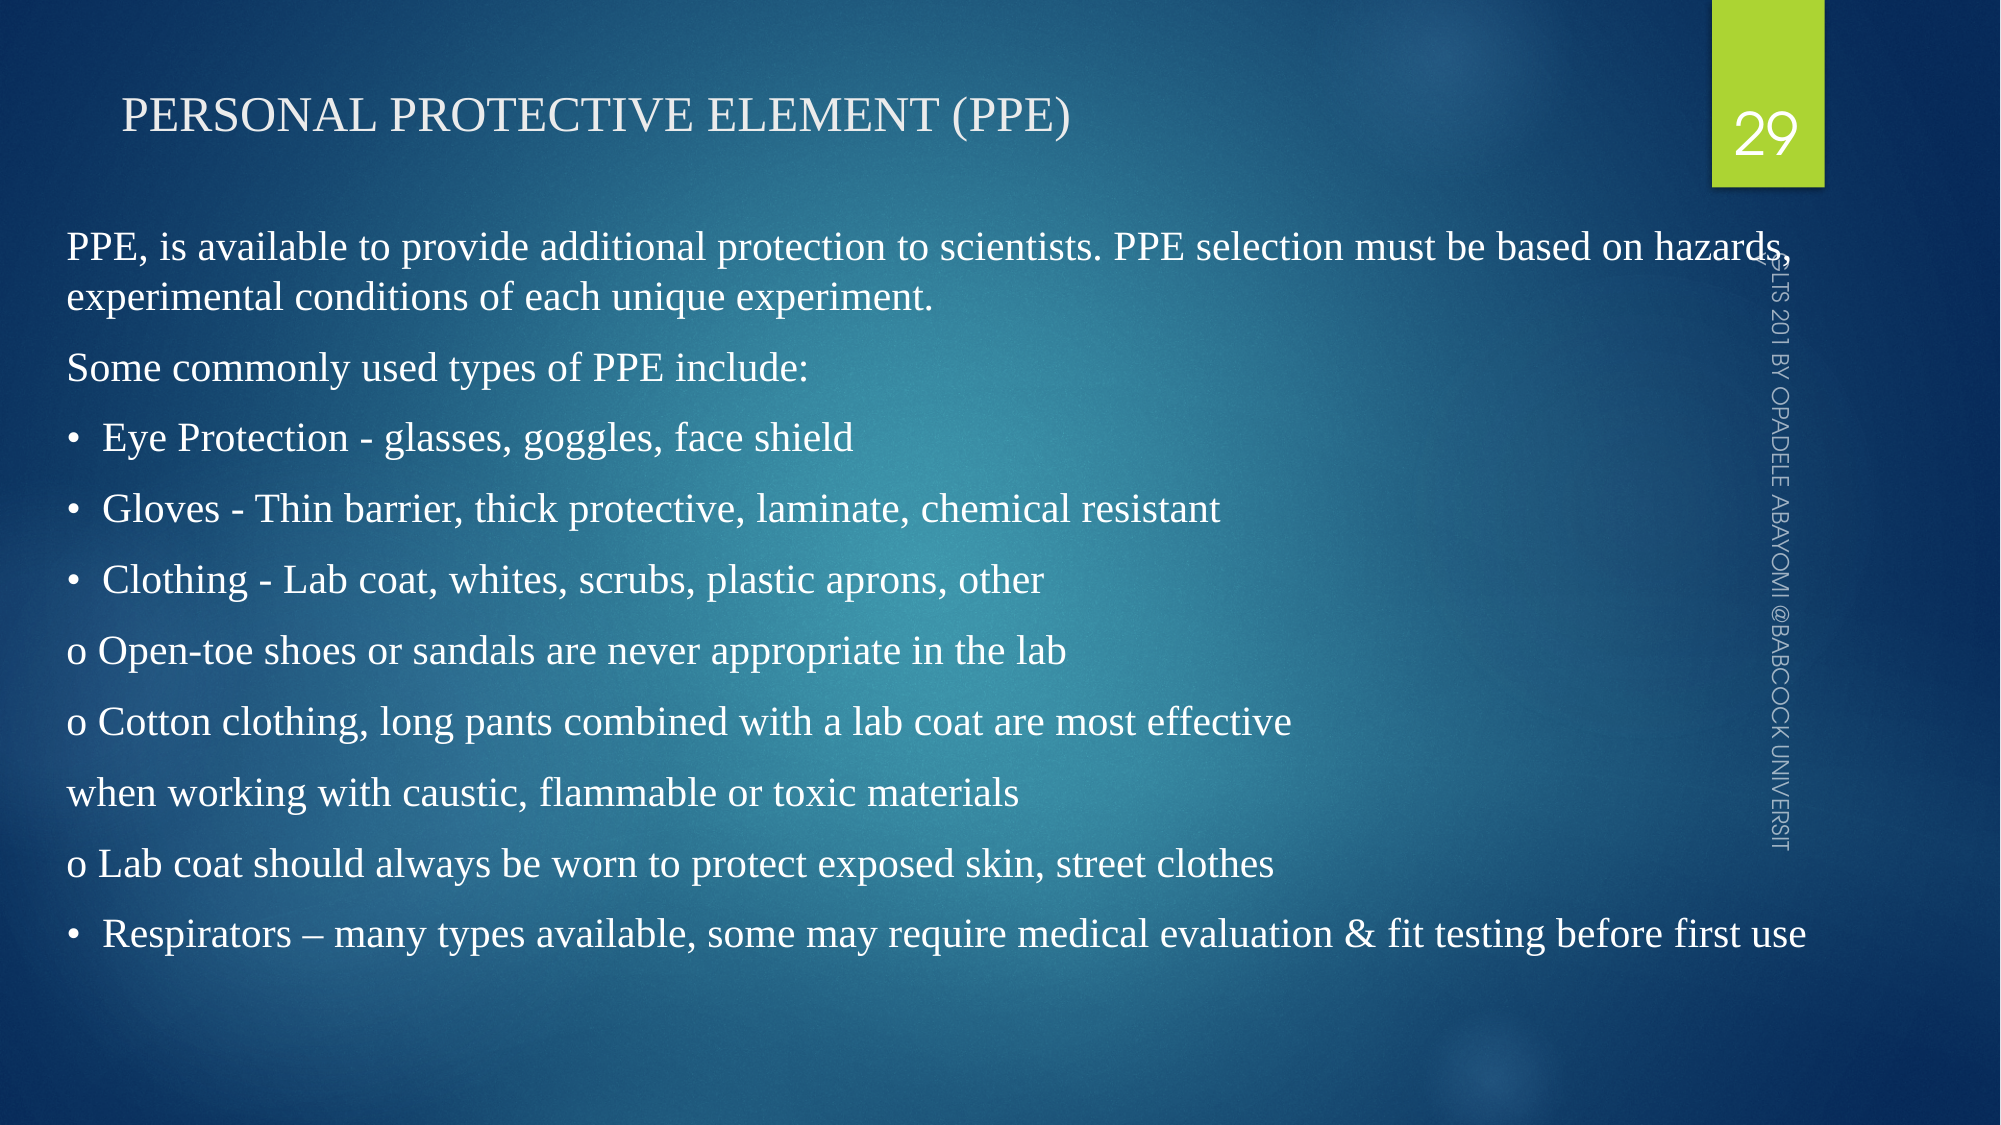

29
# PERSONAL PROTECTIVE ELEMENT (PPE)
PPE, is available to provide additional protection to scientists. PPE selection must be based on hazards, experimental conditions of each unique experiment.
Some commonly used types of PPE include:
•  Eye Protection - glasses, goggles, face shield
•  Gloves - Thin barrier, thick protective, laminate, chemical resistant
•  Clothing - Lab coat, whites, scrubs, plastic aprons, other
o Open-toe shoes or sandals are never appropriate in the lab
o Cotton clothing, long pants combined with a lab coat are most effective
when working with caustic, flammable or toxic materials
o Lab coat should always be worn to protect exposed skin, street clothes
•  Respirators – many types available, some may require medical evaluation & fit testing before first use
GLTS 201 BY OPADELE ABAYOMI @BABCOCK UNIVERSITY